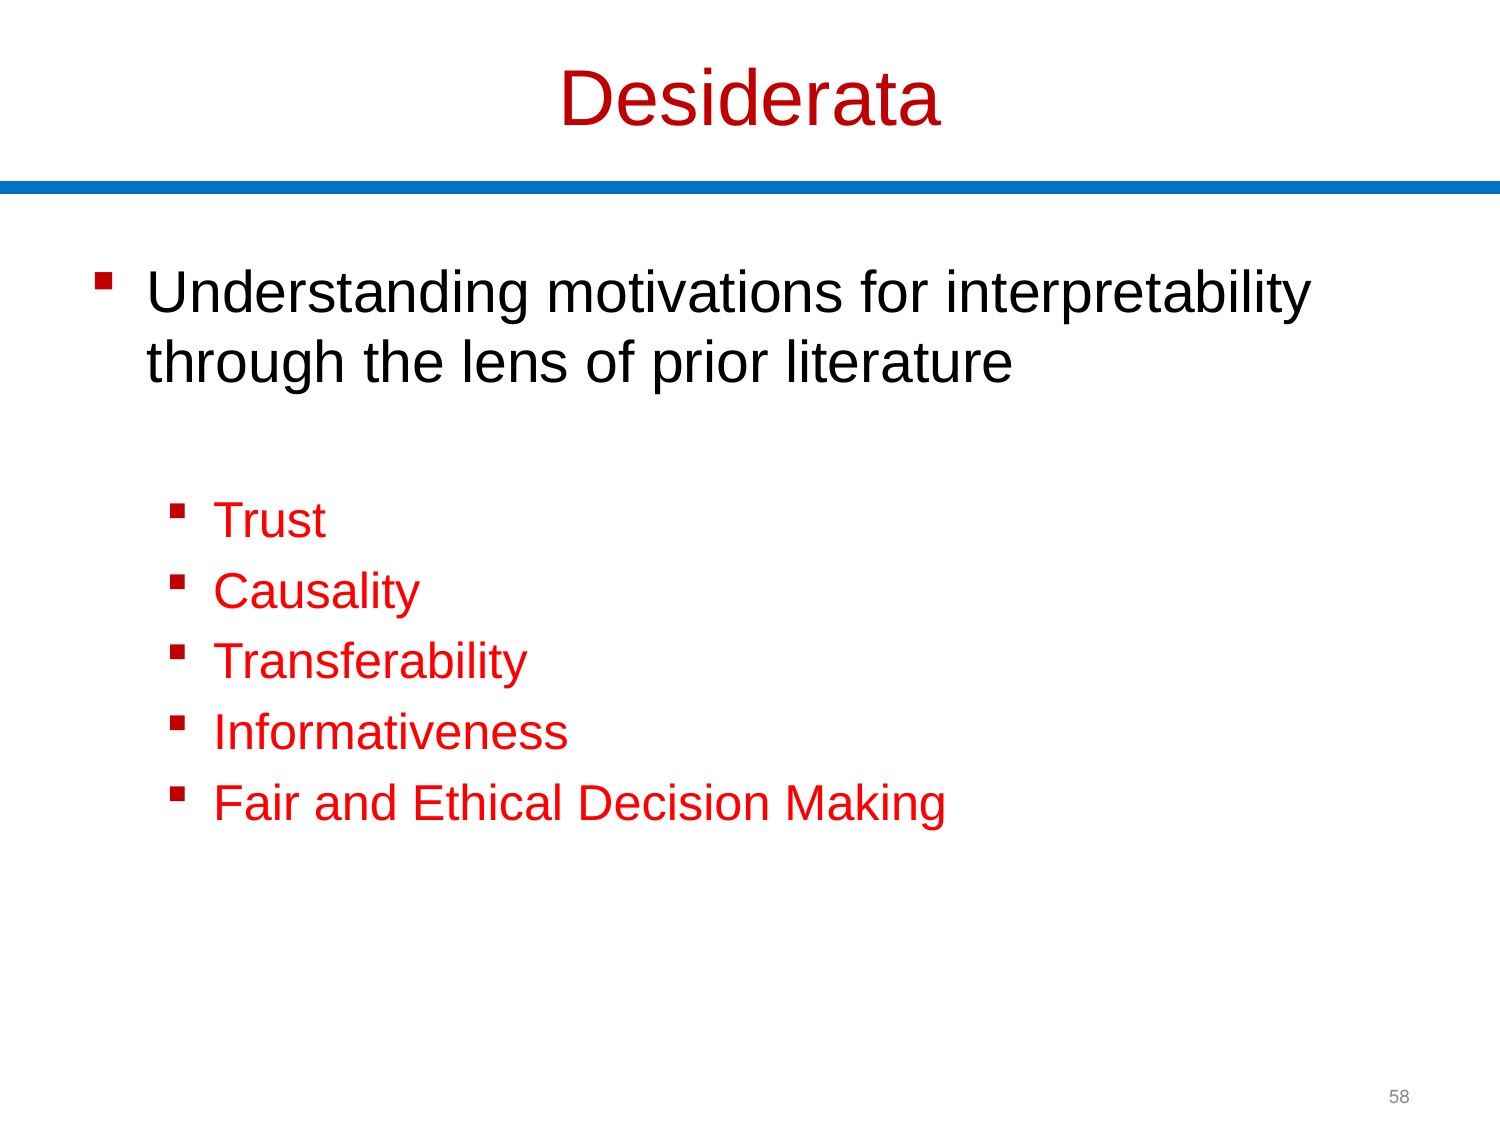

# Desiderata
Understanding motivations for interpretability through the lens of prior literature

Trust
Causality
Transferability
Informativeness
Fair and Ethical Decision Making
58